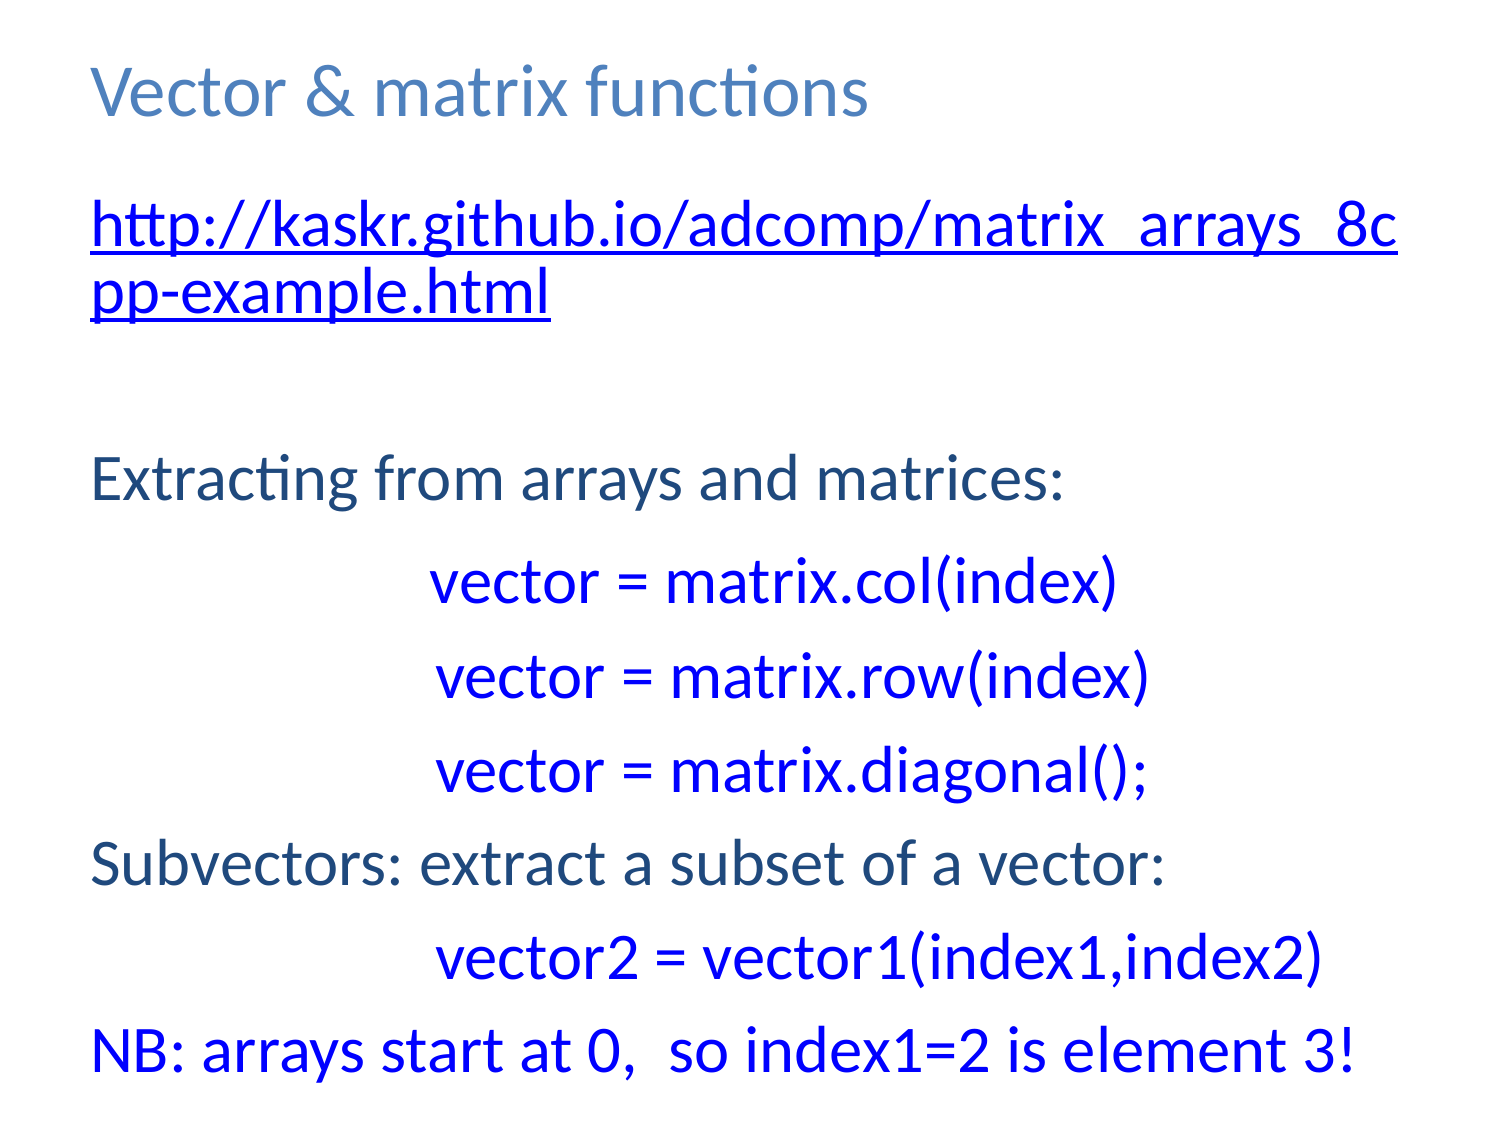

# Vector & matrix functions
http://kaskr.github.io/adcomp/matrix_arrays_8cpp-example.html

Extracting from arrays and matrices:
                    vector = matrix.col(index)
                       vector = matrix.row(index)
                       vector = matrix.diagonal();
Subvectors: extract a subset of a vector:
                       vector2 = vector1(index1,index2)
NB: arrays start at 0,  so index1=2 is element 3!